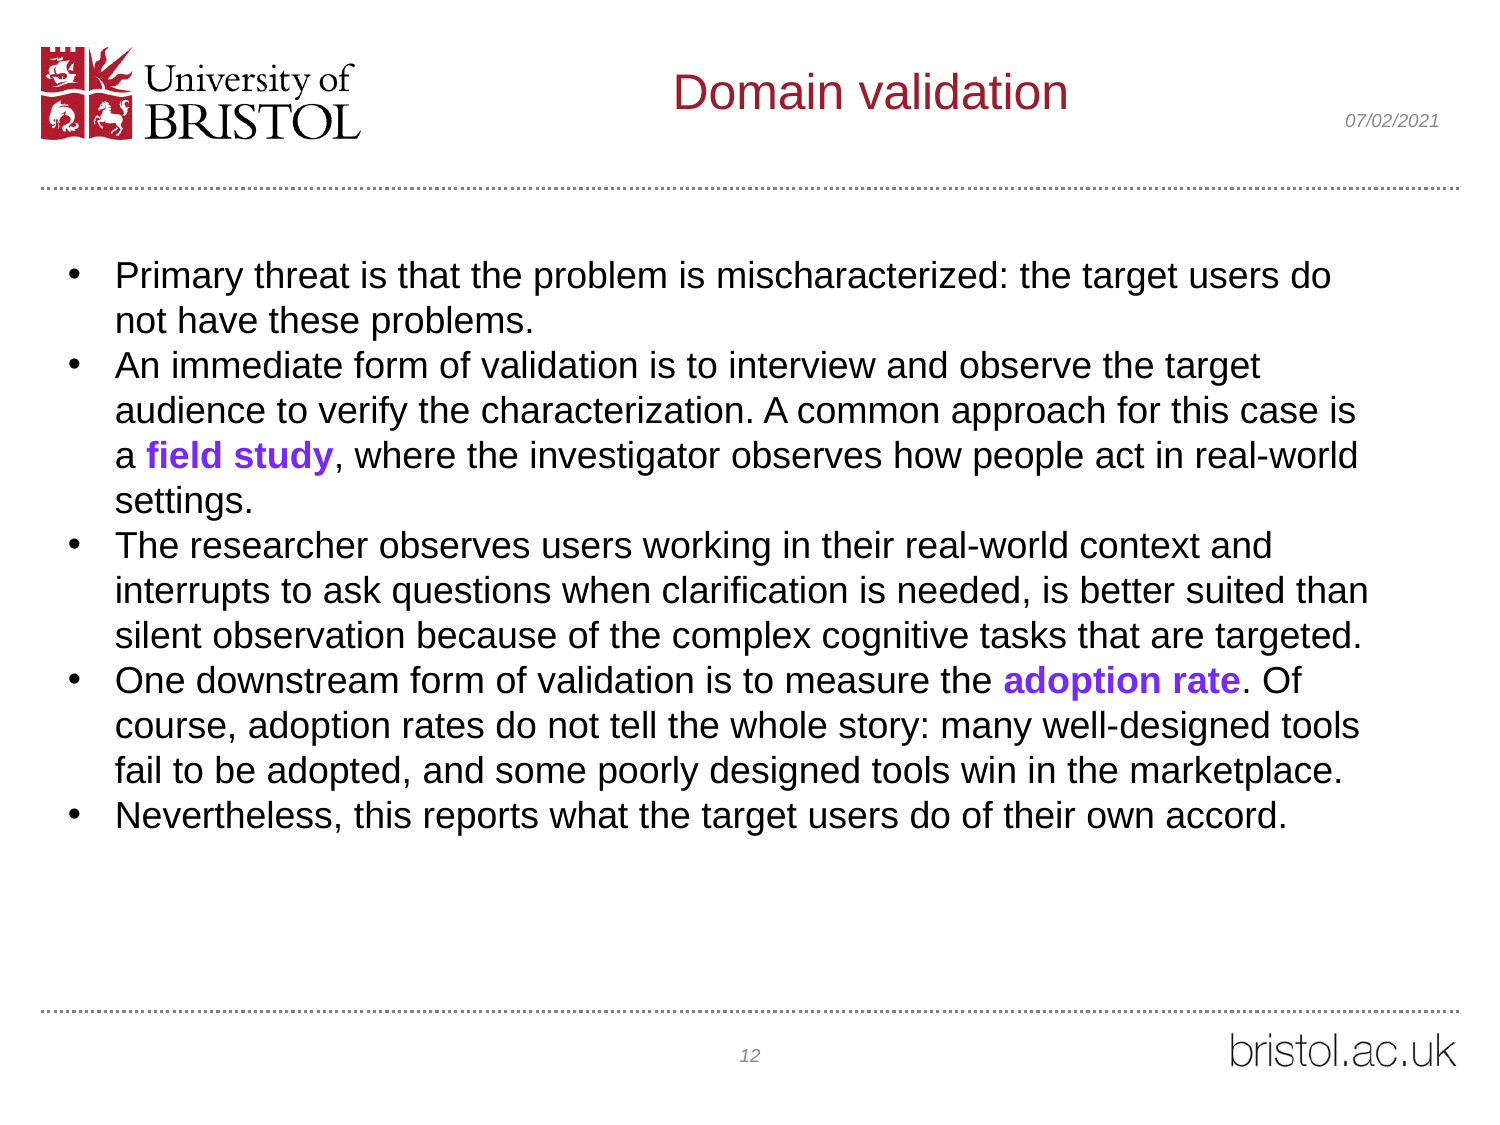

# Domain validation
07/02/2021
Primary threat is that the problem is mischaracterized: the target users do not have these problems.
An immediate form of validation is to interview and observe the target audience to verify the characterization. A common approach for this case is a field study, where the investigator observes how people act in real-world settings.
The researcher observes users working in their real-world context and interrupts to ask questions when clarification is needed, is better suited than silent observation because of the complex cognitive tasks that are targeted.
One downstream form of validation is to measure the adoption rate. Of course, adoption rates do not tell the whole story: many well-designed tools fail to be adopted, and some poorly designed tools win in the marketplace.
Nevertheless, this reports what the target users do of their own accord.

12